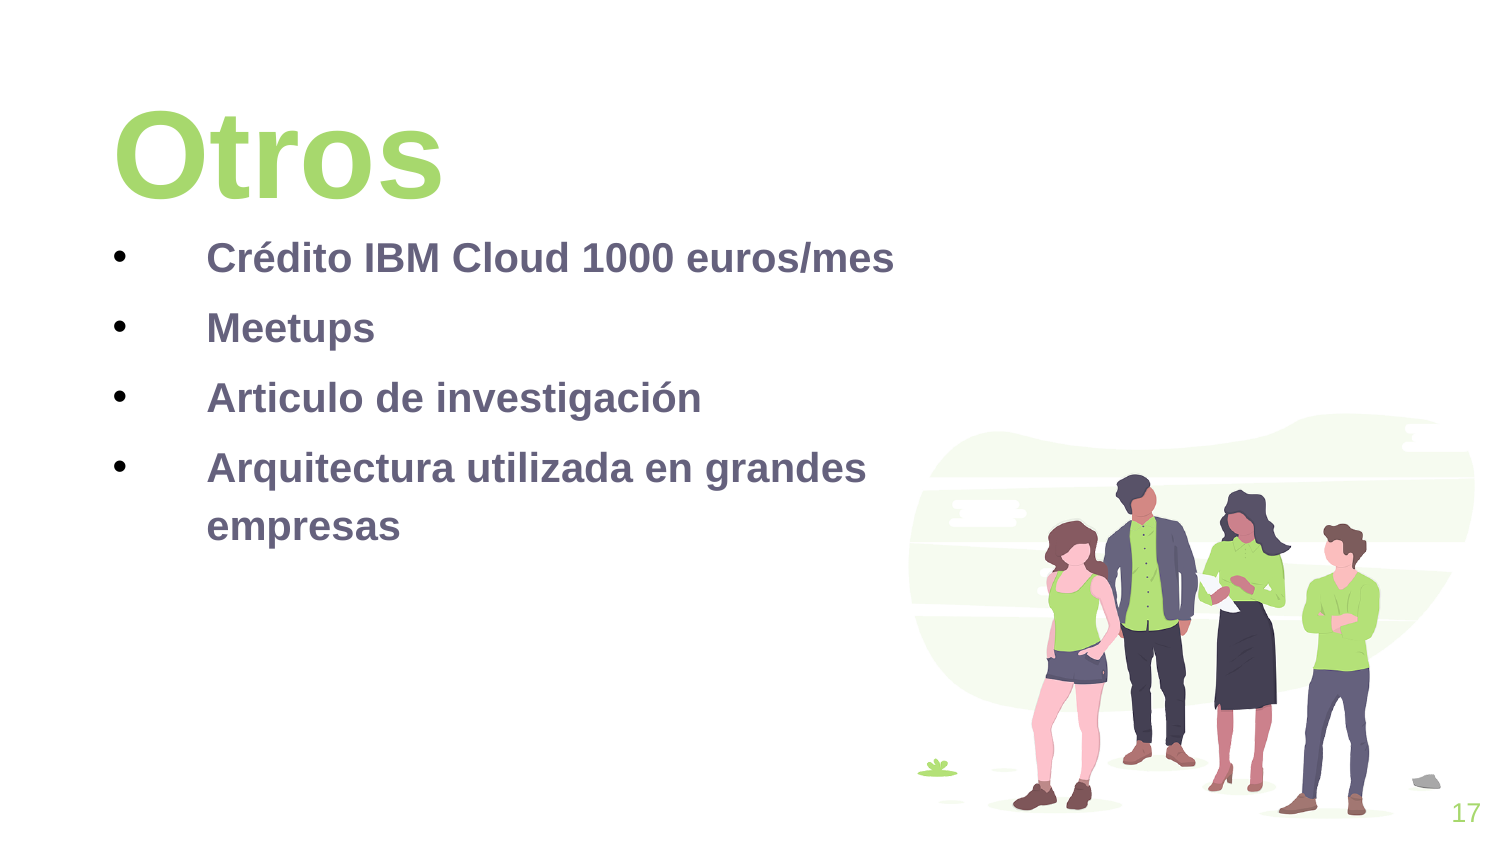

Otros
Crédito IBM Cloud 1000 euros/mes
Meetups
Articulo de investigación
Arquitectura utilizada en grandes empresas
17